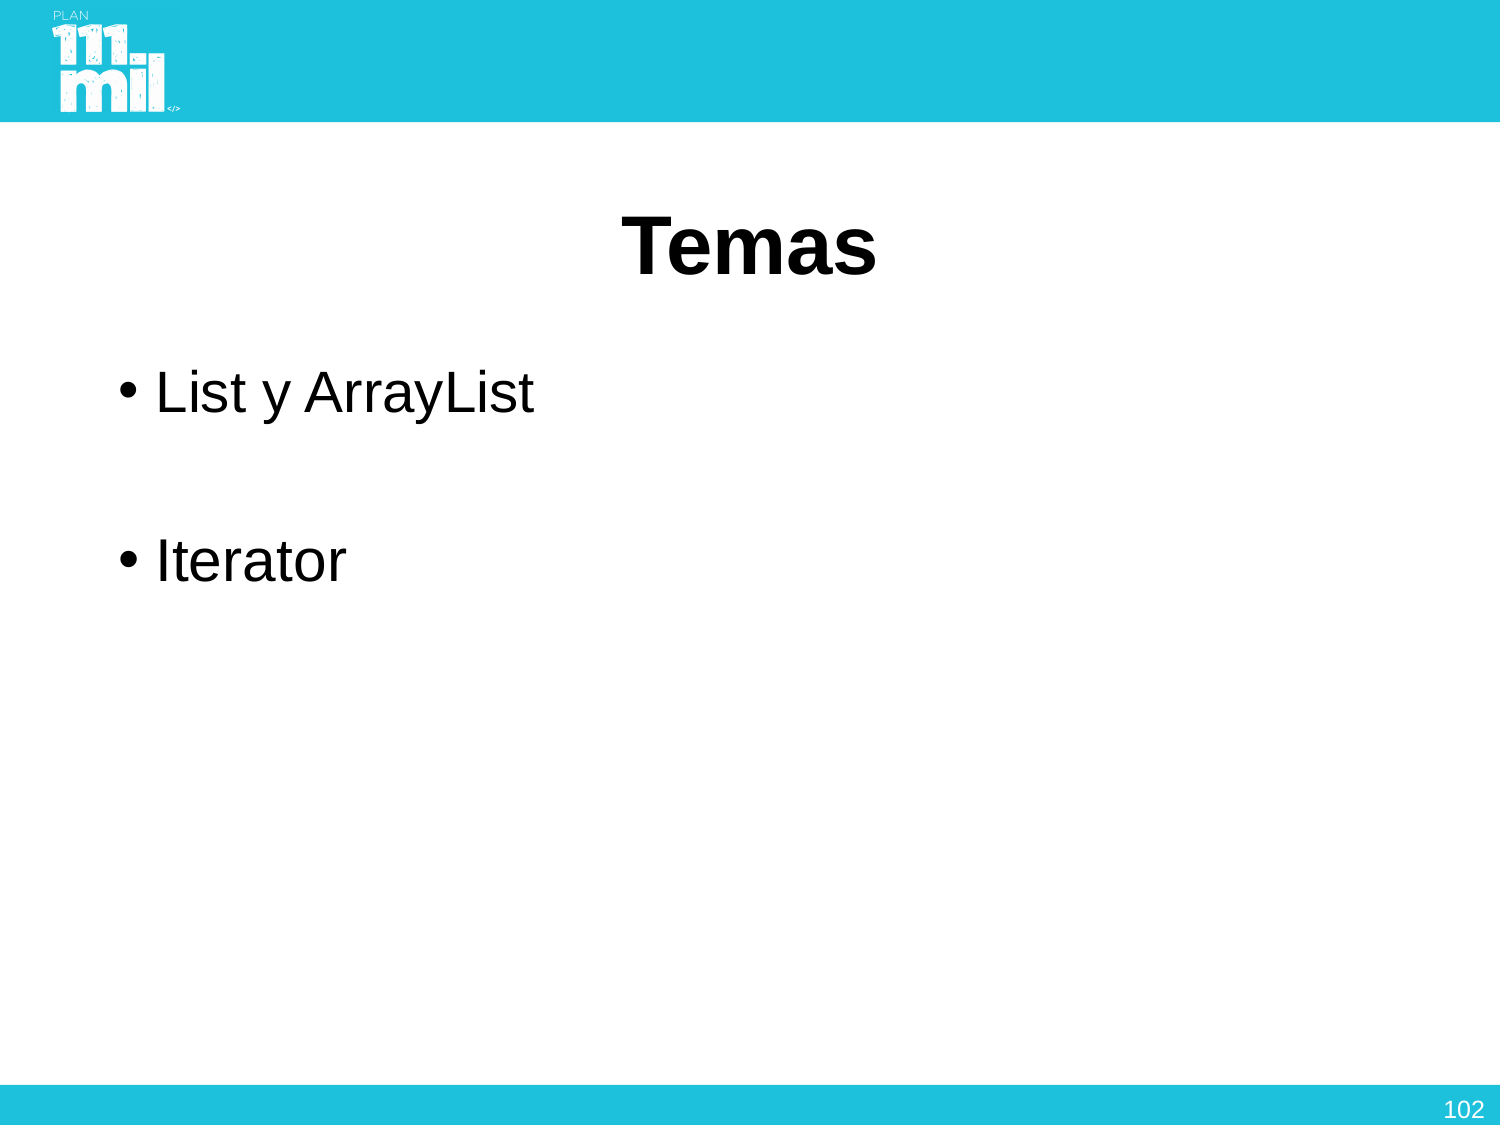

# Temas
List y ArrayList

Iterator

102